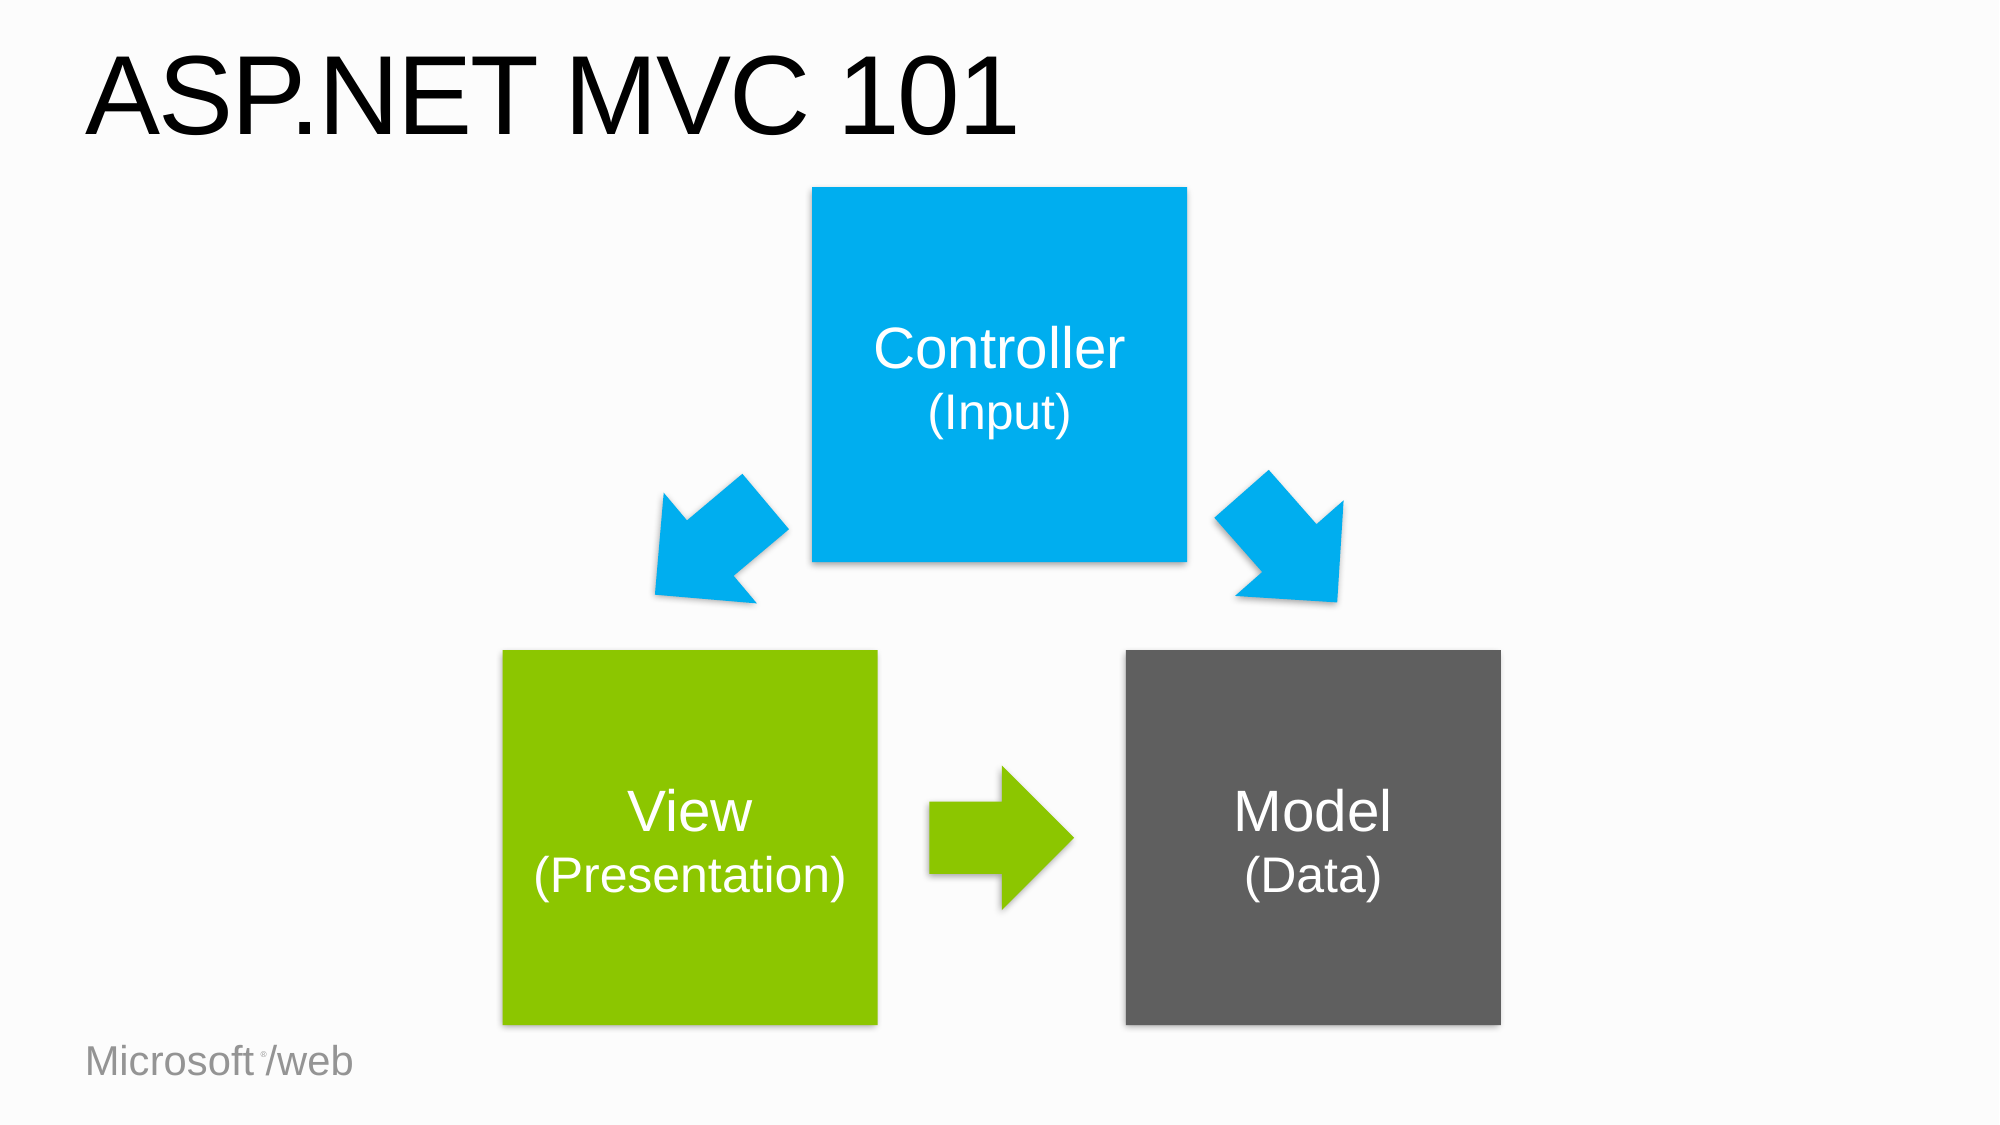

# ASP.NET MVC 101
Controller
(Input)

View
(Presentation)
Model
(Data)